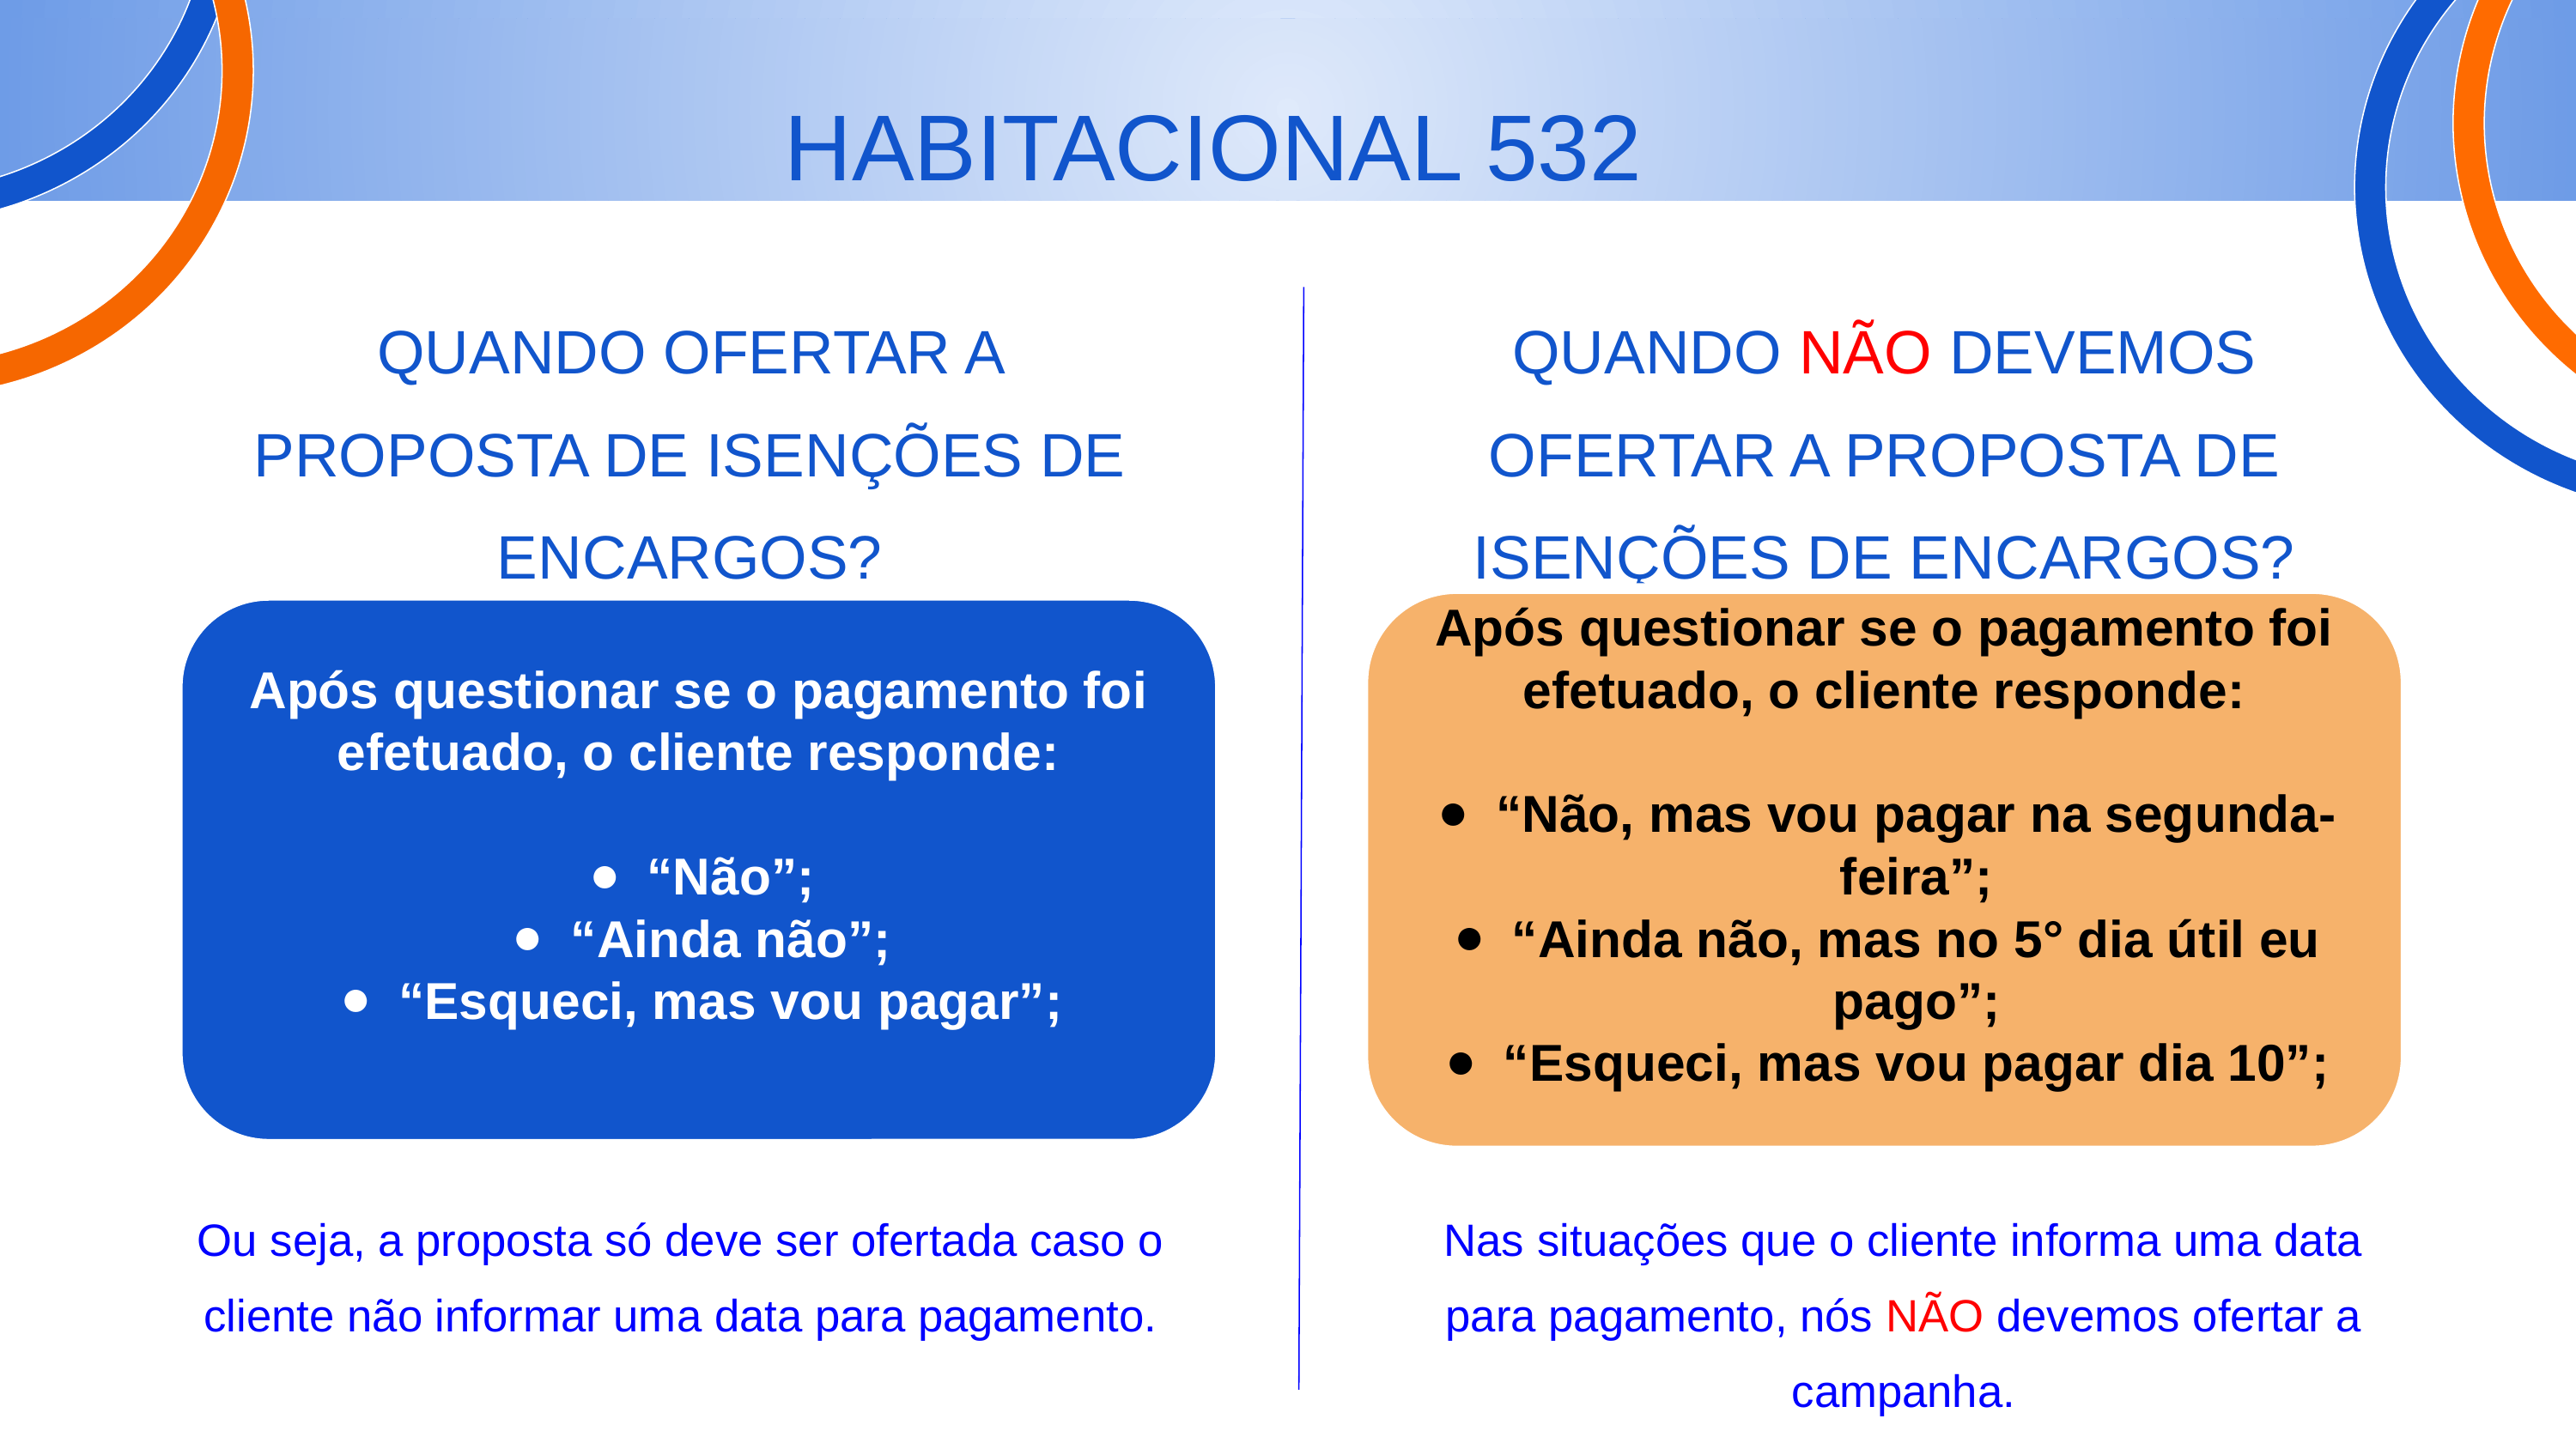

HABITACIONAL 532
QUANDO OFERTAR A PROPOSTA DE ISENÇÕES DE ENCARGOS?
QUANDO NÃO DEVEMOS OFERTAR A PROPOSTA DE ISENÇÕES DE ENCARGOS?
Após questionar se o pagamento foi efetuado, o cliente responde:

“Não, mas vou pagar na segunda-feira”;
“Ainda não, mas no 5° dia útil eu pago”;
“Esqueci, mas vou pagar dia 10”;

Após questionar se o pagamento foi efetuado, o cliente responde:

“Não”;
“Ainda não”;
“Esqueci, mas vou pagar”;

Ou seja, a proposta só deve ser ofertada caso o cliente não informar uma data para pagamento.
Nas situações que o cliente informa uma data para pagamento, nós NÃO devemos ofertar a campanha.